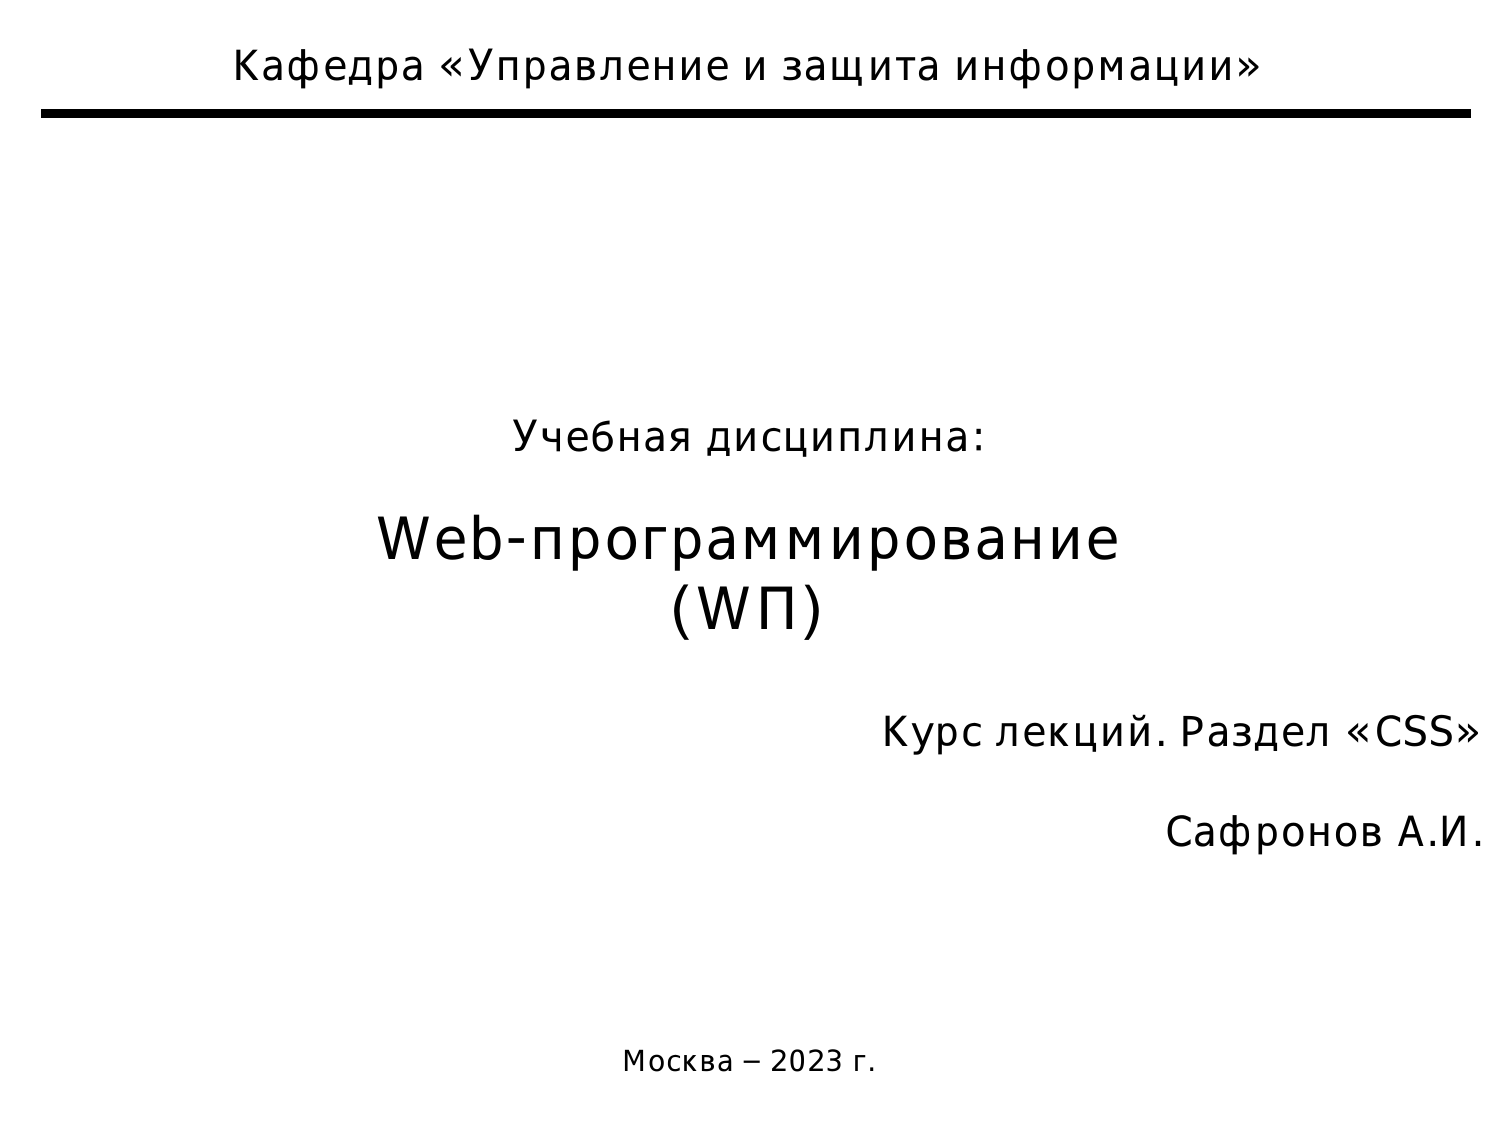

Кафедра «Управление и защита информации»
Учебная дисциплина:
Web-программирование
(WП)
Курс лекций. Раздел «CSS»

Сафронов А.И.
Москва – 2023 г.